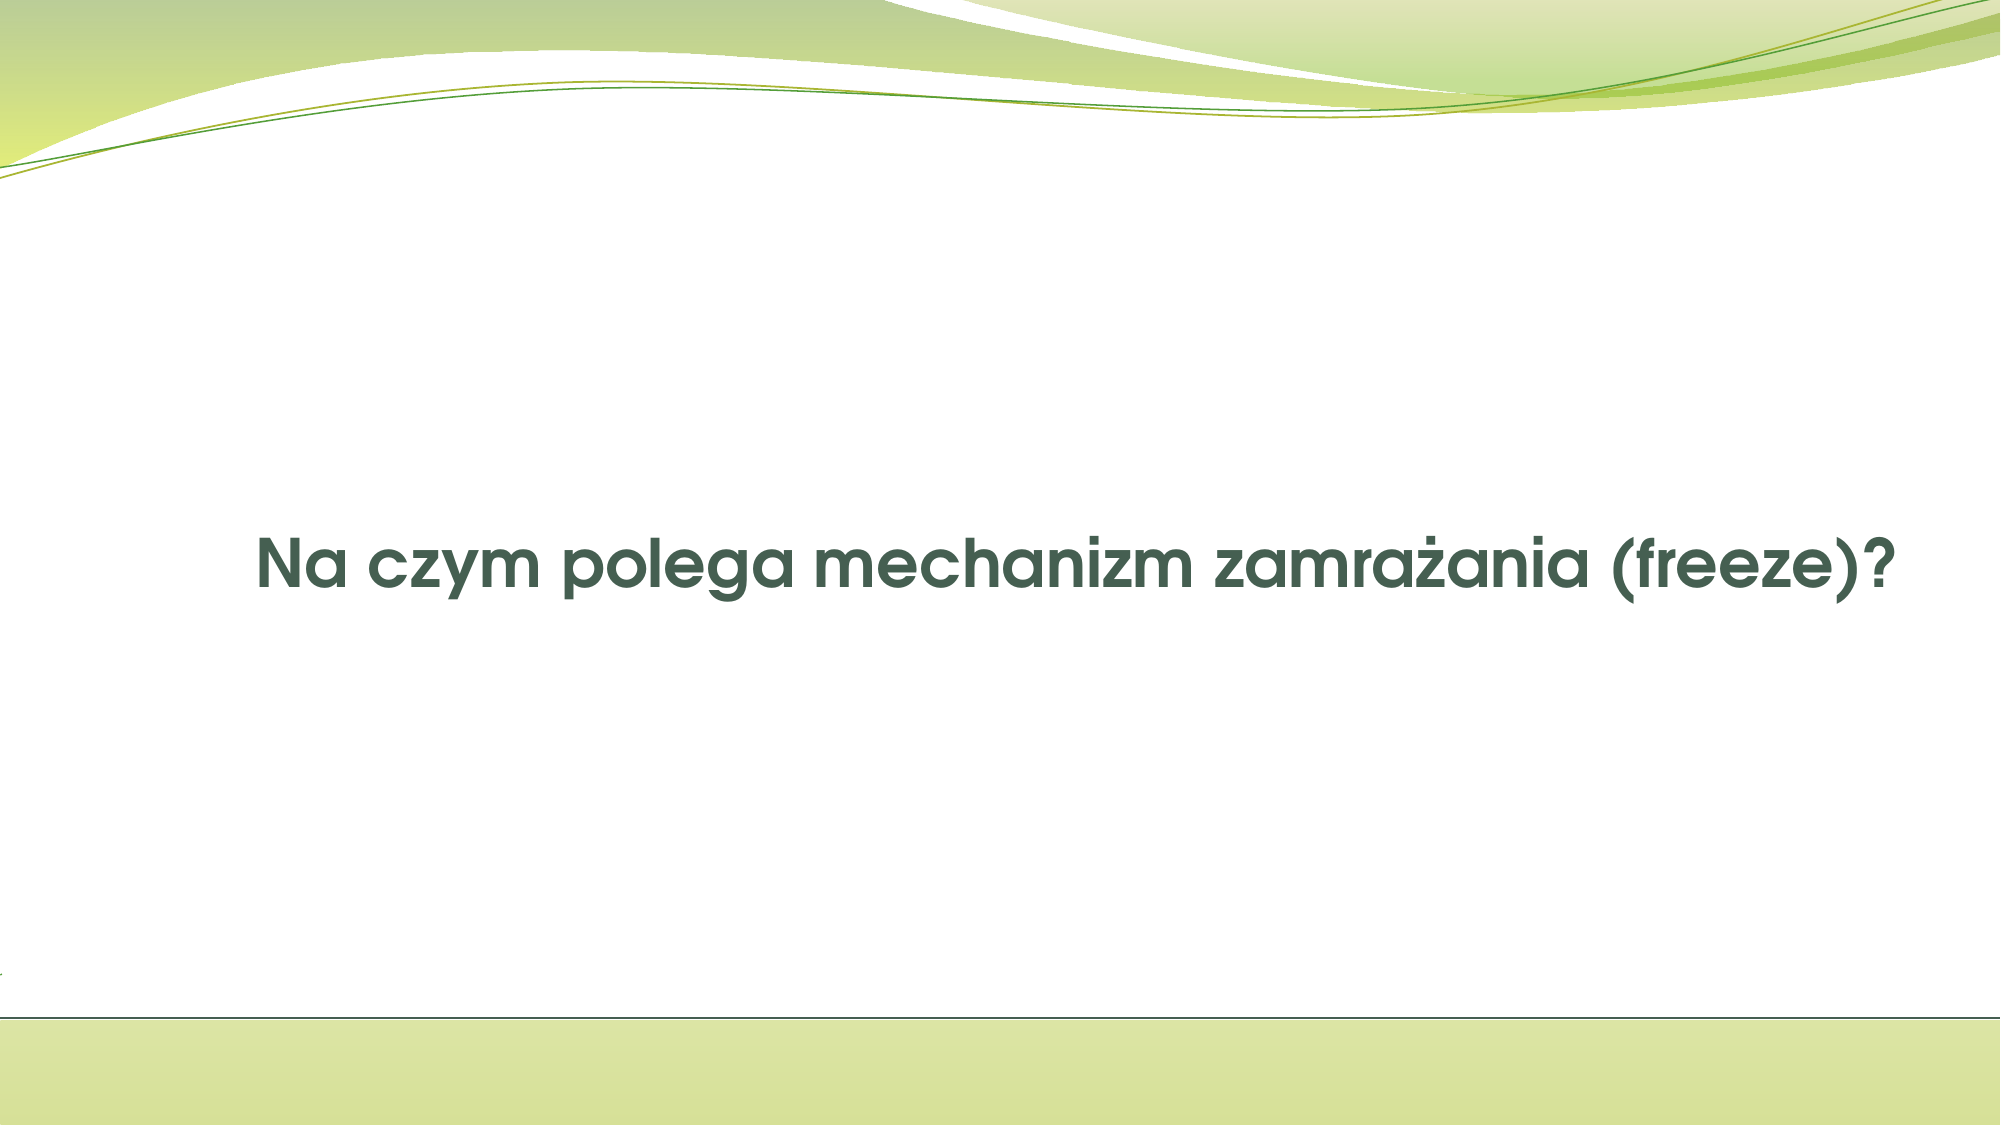

# Na czym polega mechanizm zamrażania (freeze)?